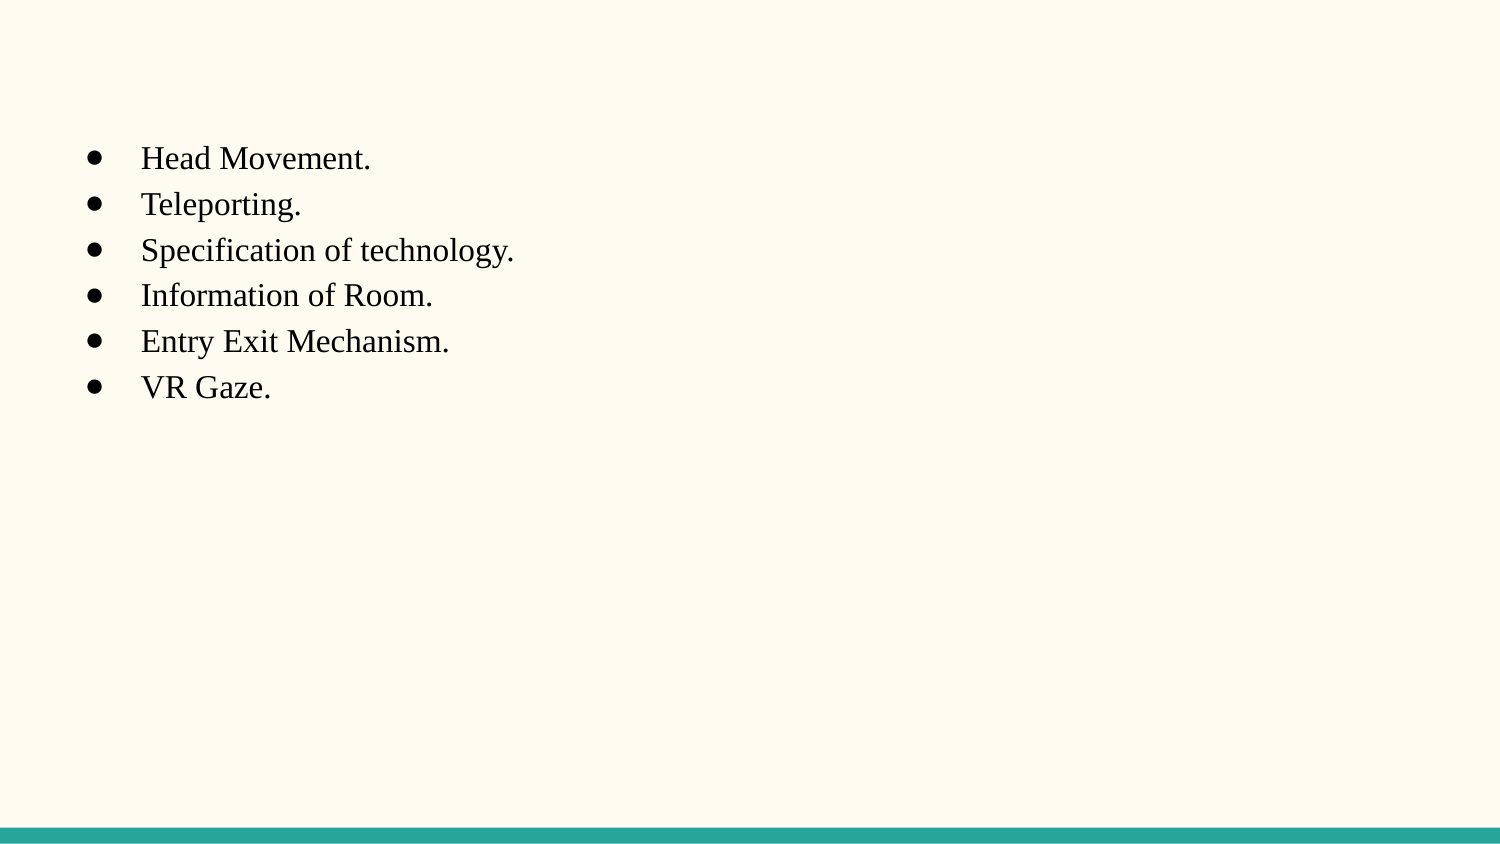

Head Movement.
Teleporting.
Specification of technology.
Information of Room.
Entry Exit Mechanism.
VR Gaze.